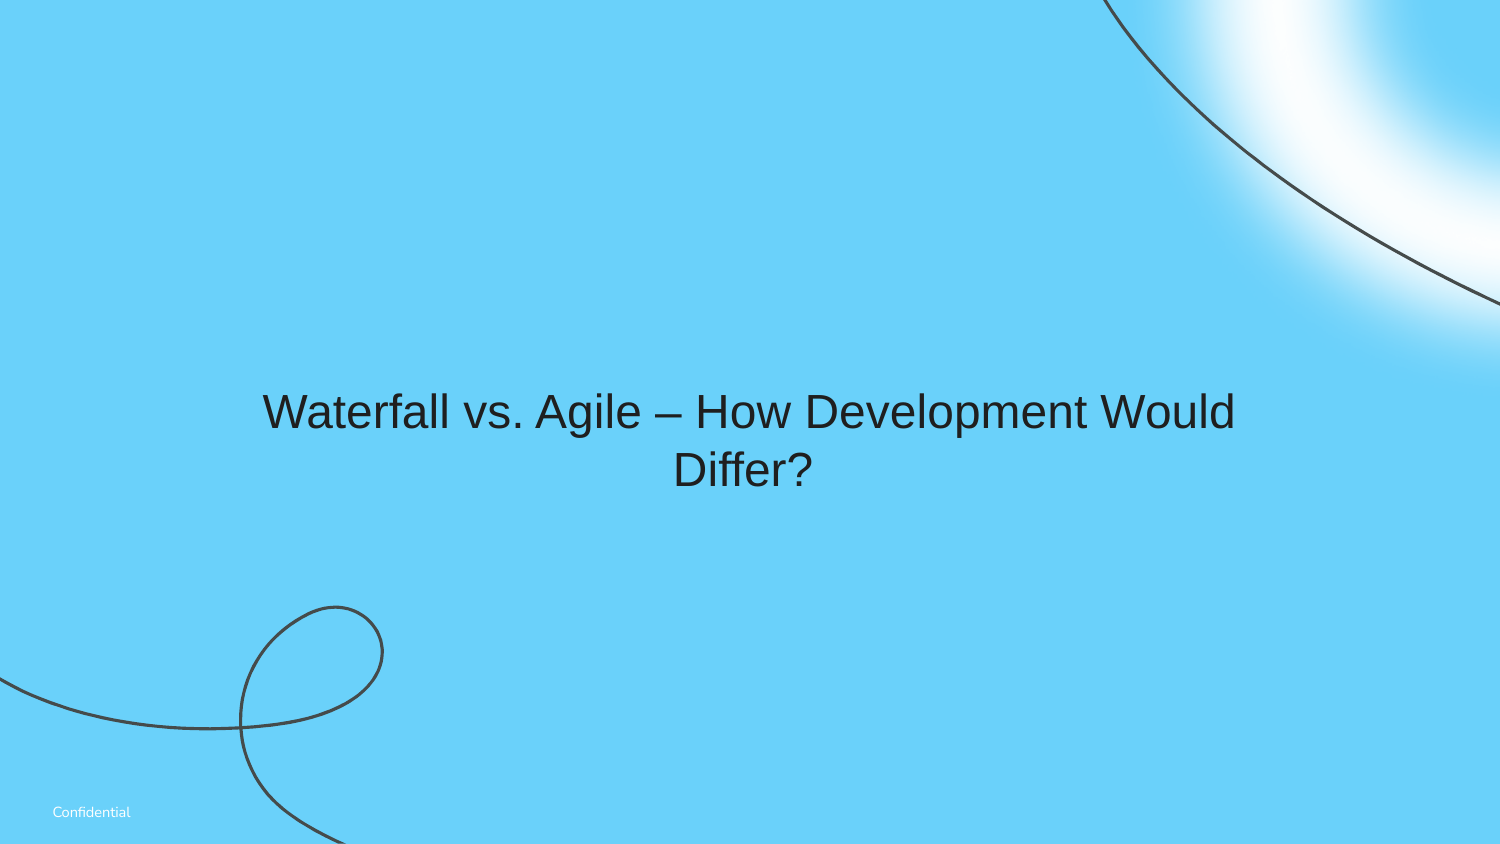

# Waterfall vs. Agile – How Development Would Differ?
Confidential